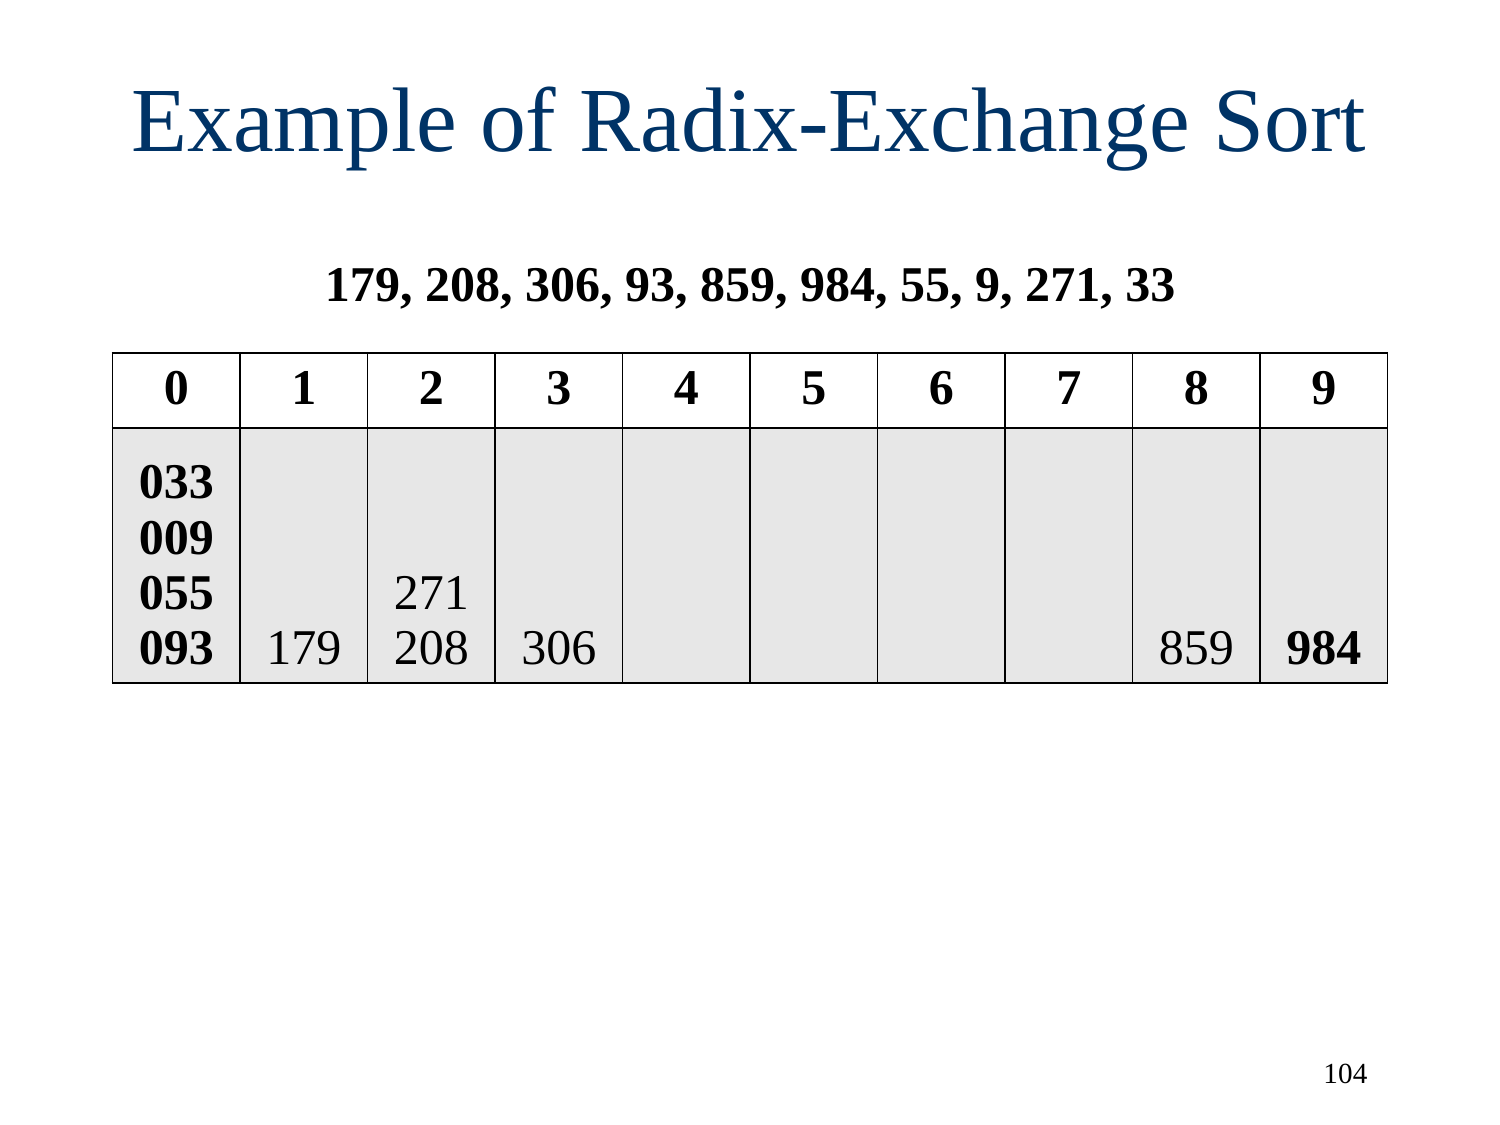

# Example of Radix-Exchange Sort
179, 208, 306, 93, 859, 984, 55, 9, 271, 33
| 0 | 1 | 2 | 3 | 4 | 5 | 6 | 7 | 8 | 9 |
| --- | --- | --- | --- | --- | --- | --- | --- | --- | --- |
| 033 009 055 093 | 179 | 271 208 | 306 |  |  |  |  | 859 | 984 |
104